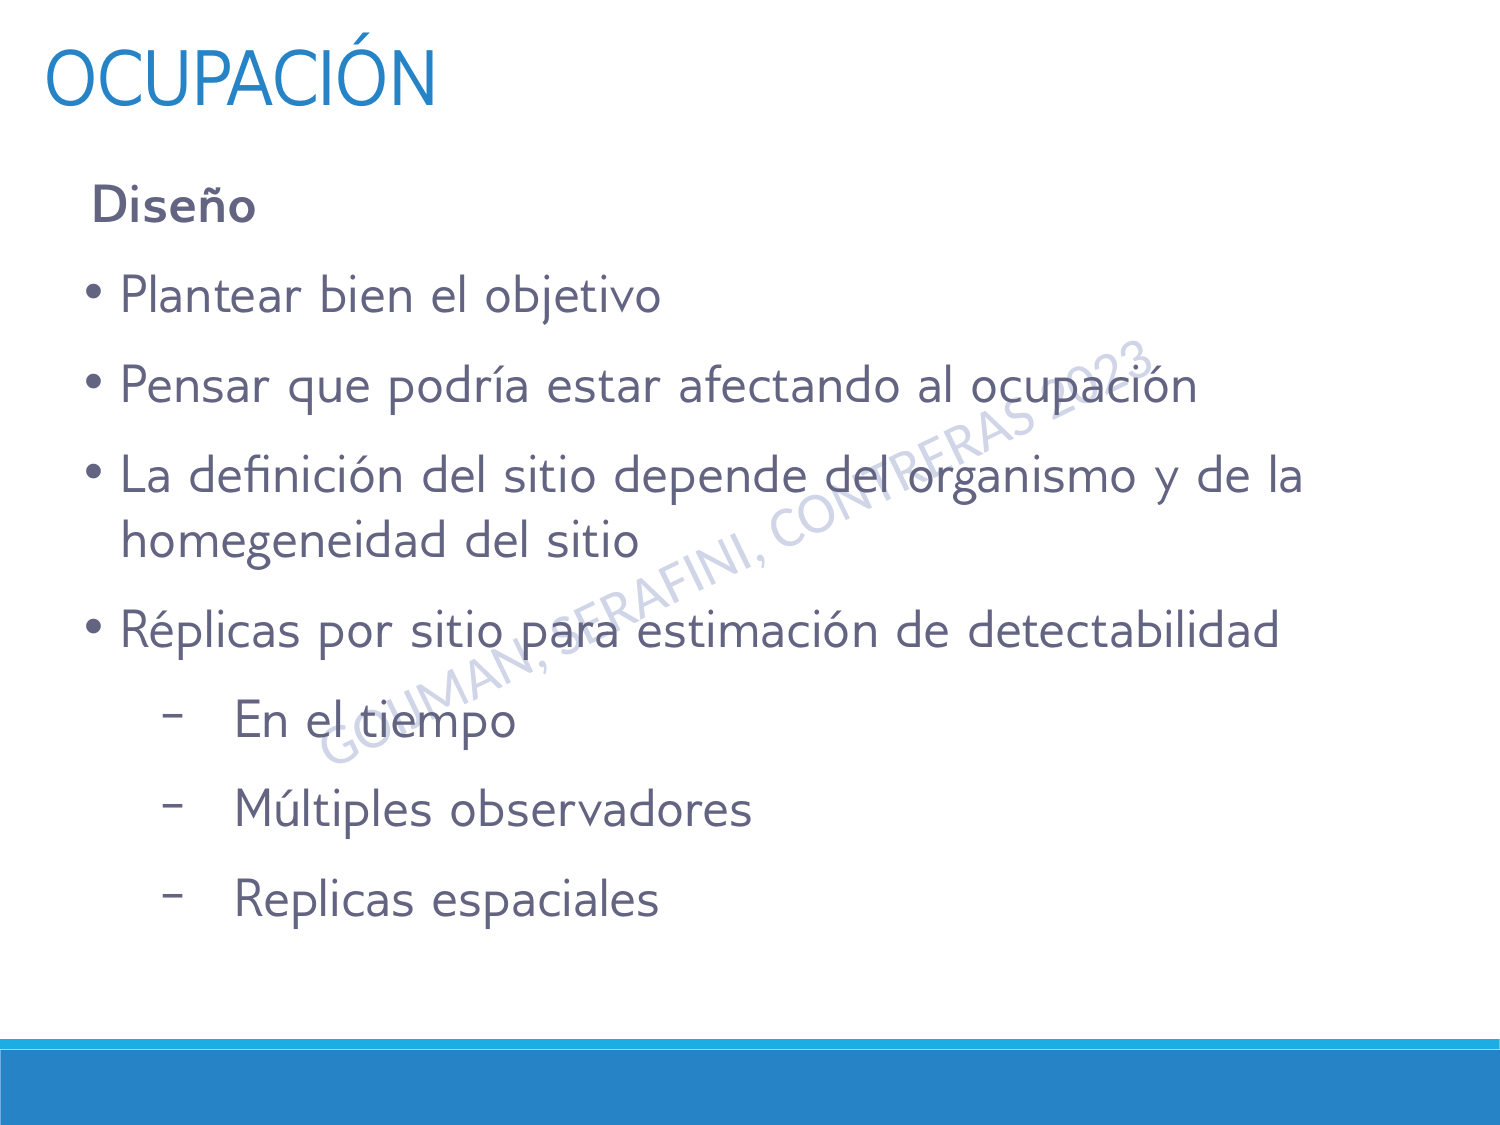

OCUPACIÓN
  Diseño
Plantear bien el objetivo
Pensar que podría estar afectando al ocupación
La definición del sitio depende del organismo y de la homegeneidad del sitio
Réplicas por sitio para estimación de detectabilidad
En el tiempo
Múltiples observadores
Replicas espaciales